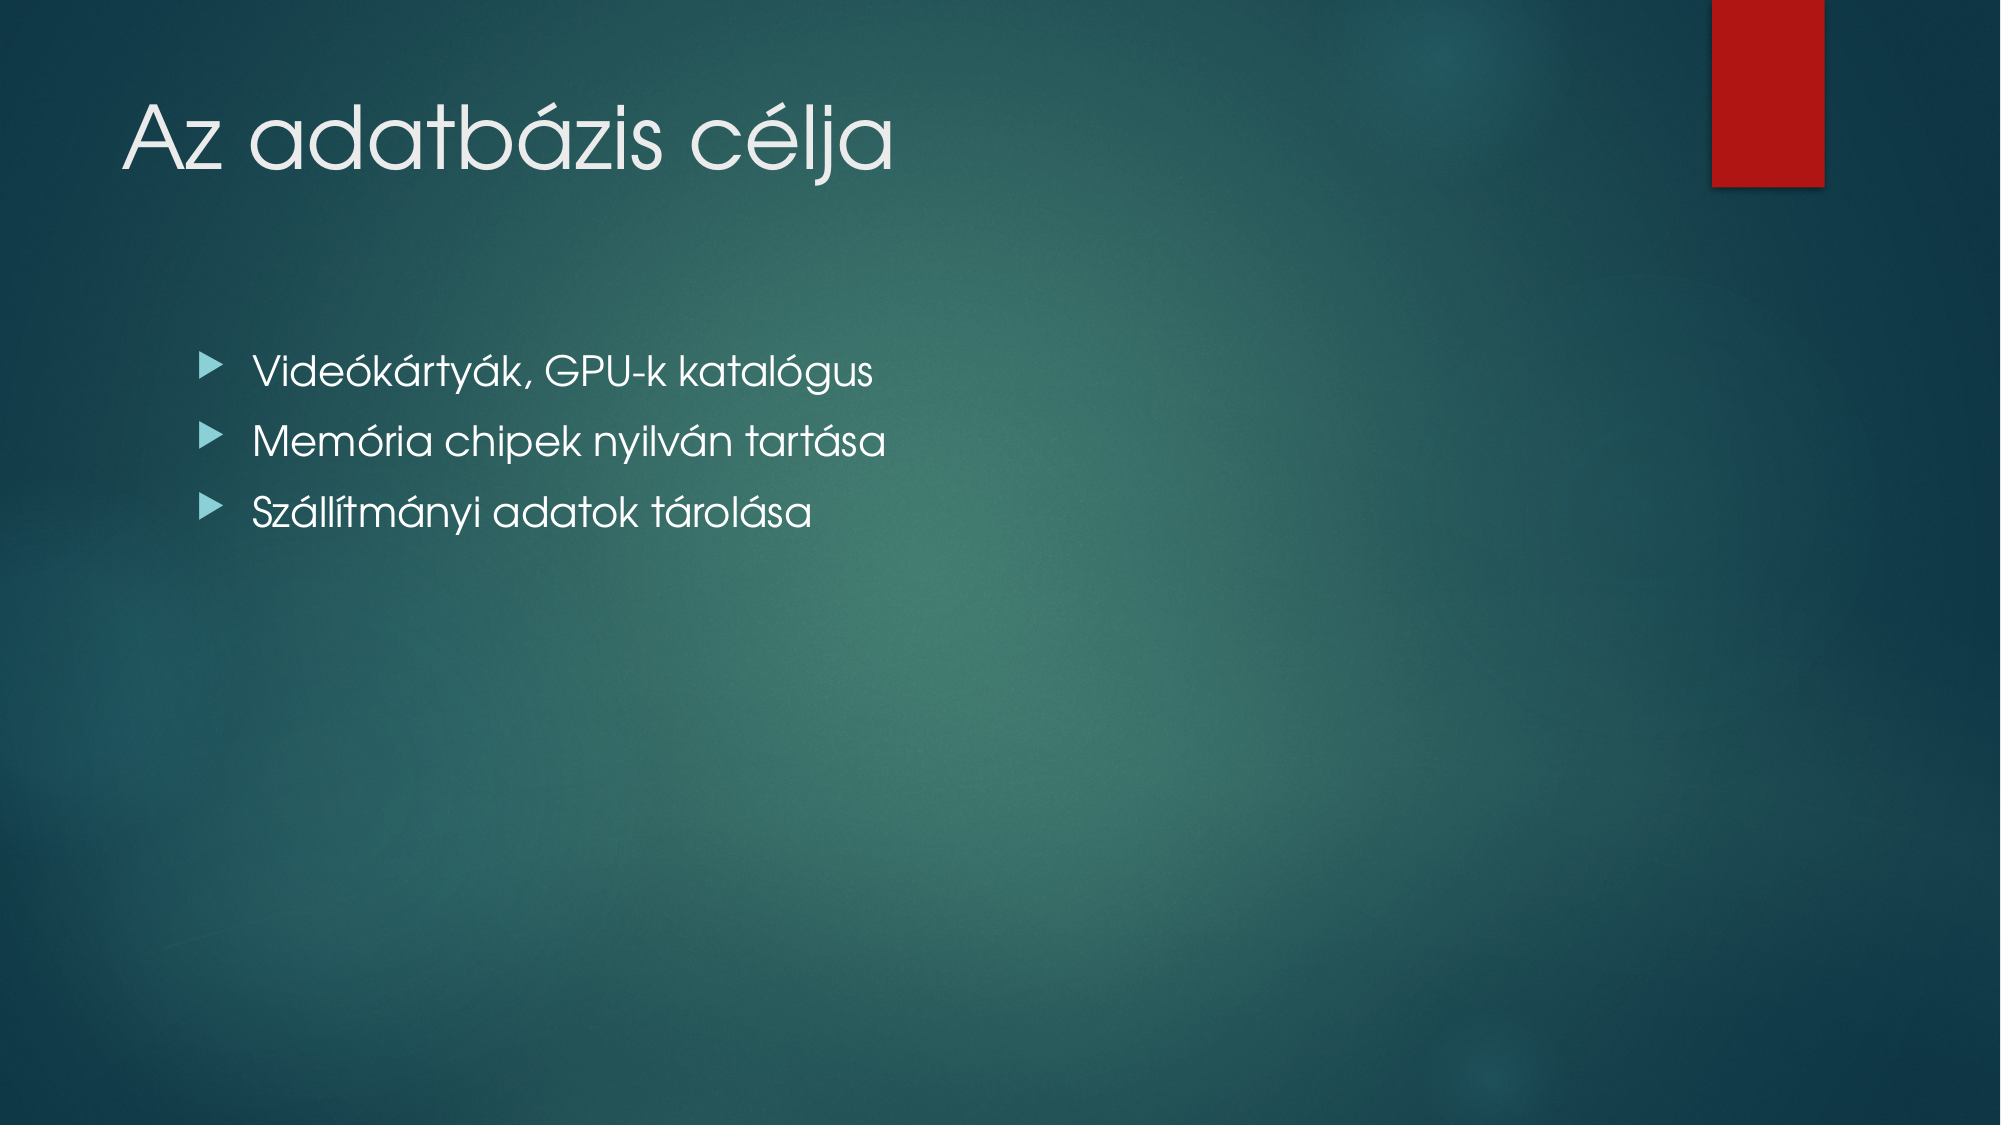

# Az adatbázis célja
Videókártyák, GPU-k katalógus
Memória chipek nyilván tartása
Szállítmányi adatok tárolása